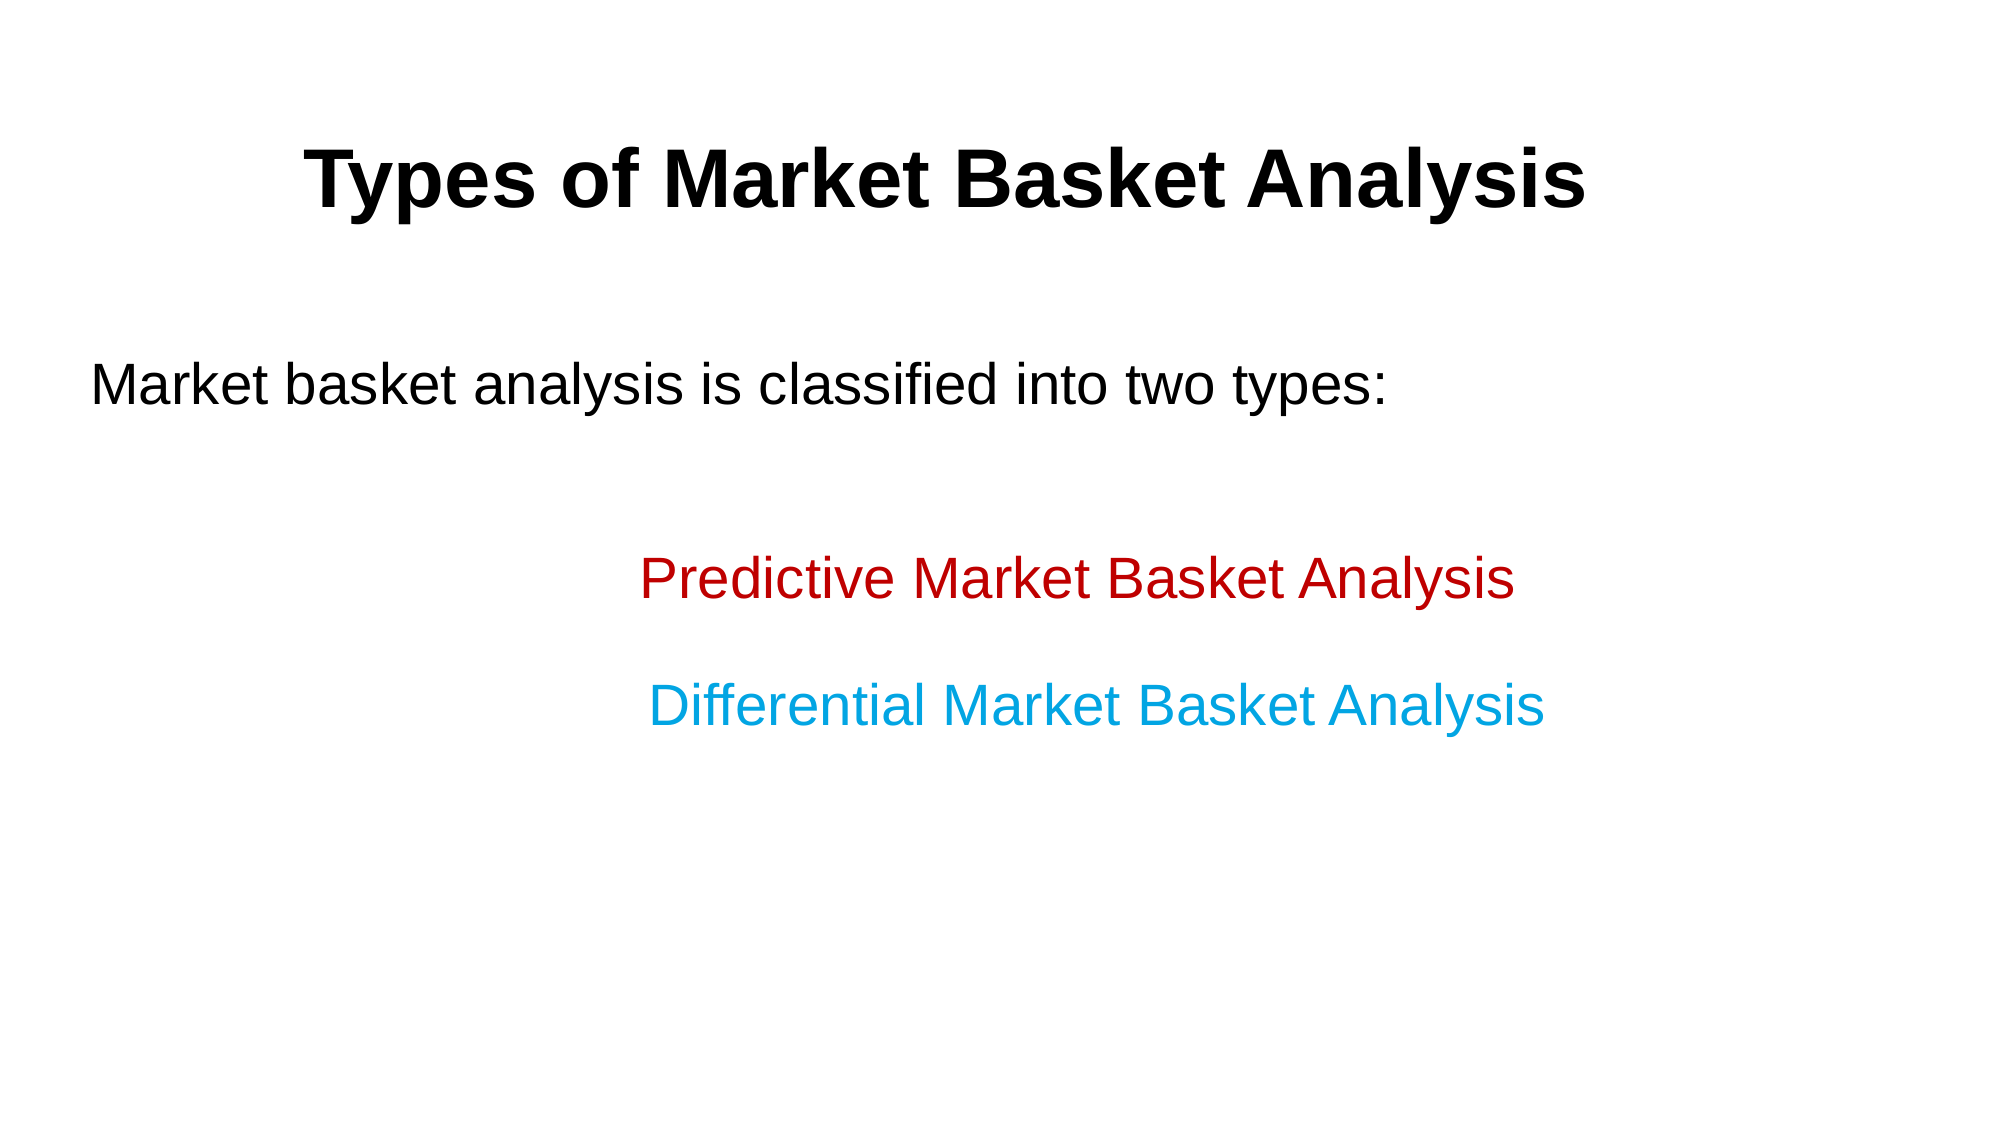

Types of Market Basket Analysis
Market basket analysis is classified into two types:
Predictive Market Basket Analysis
Differential Market Basket Analysis

Predictive Market Basket Analysis